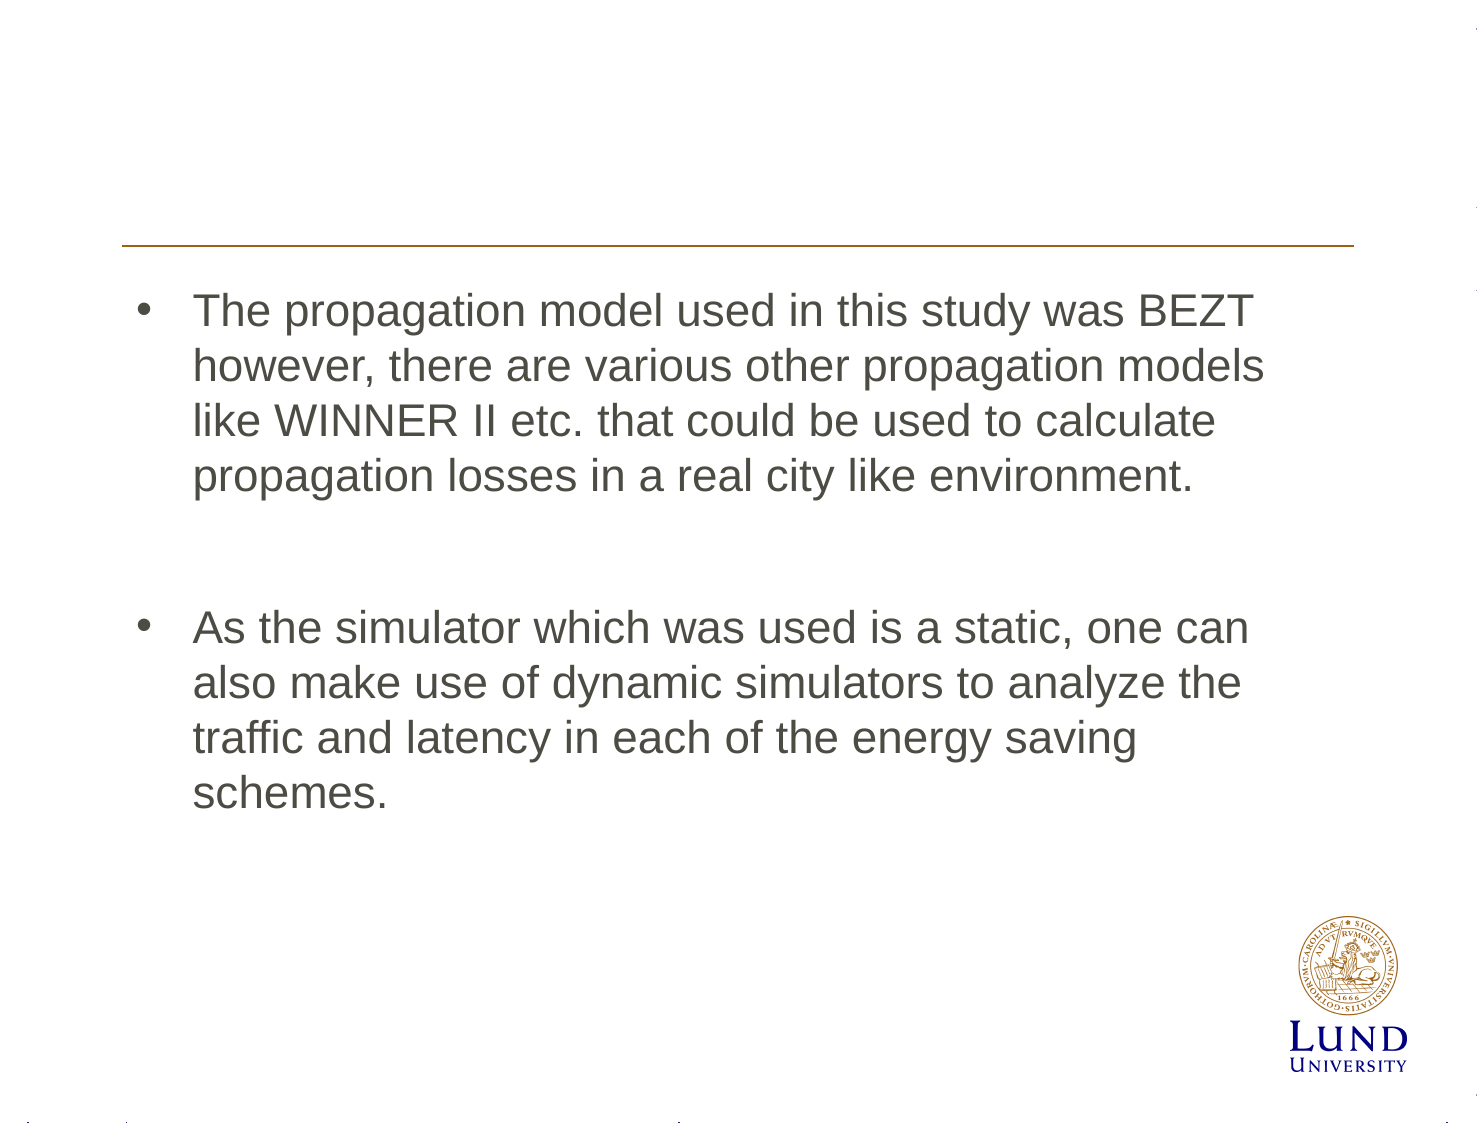

#
The propagation model used in this study was BEZT however, there are various other propagation models like WINNER II etc. that could be used to calculate propagation losses in a real city like environment.

As the simulator which was used is a static, one can also make use of dynamic simulators to analyze the traffic and latency in each of the energy saving schemes.